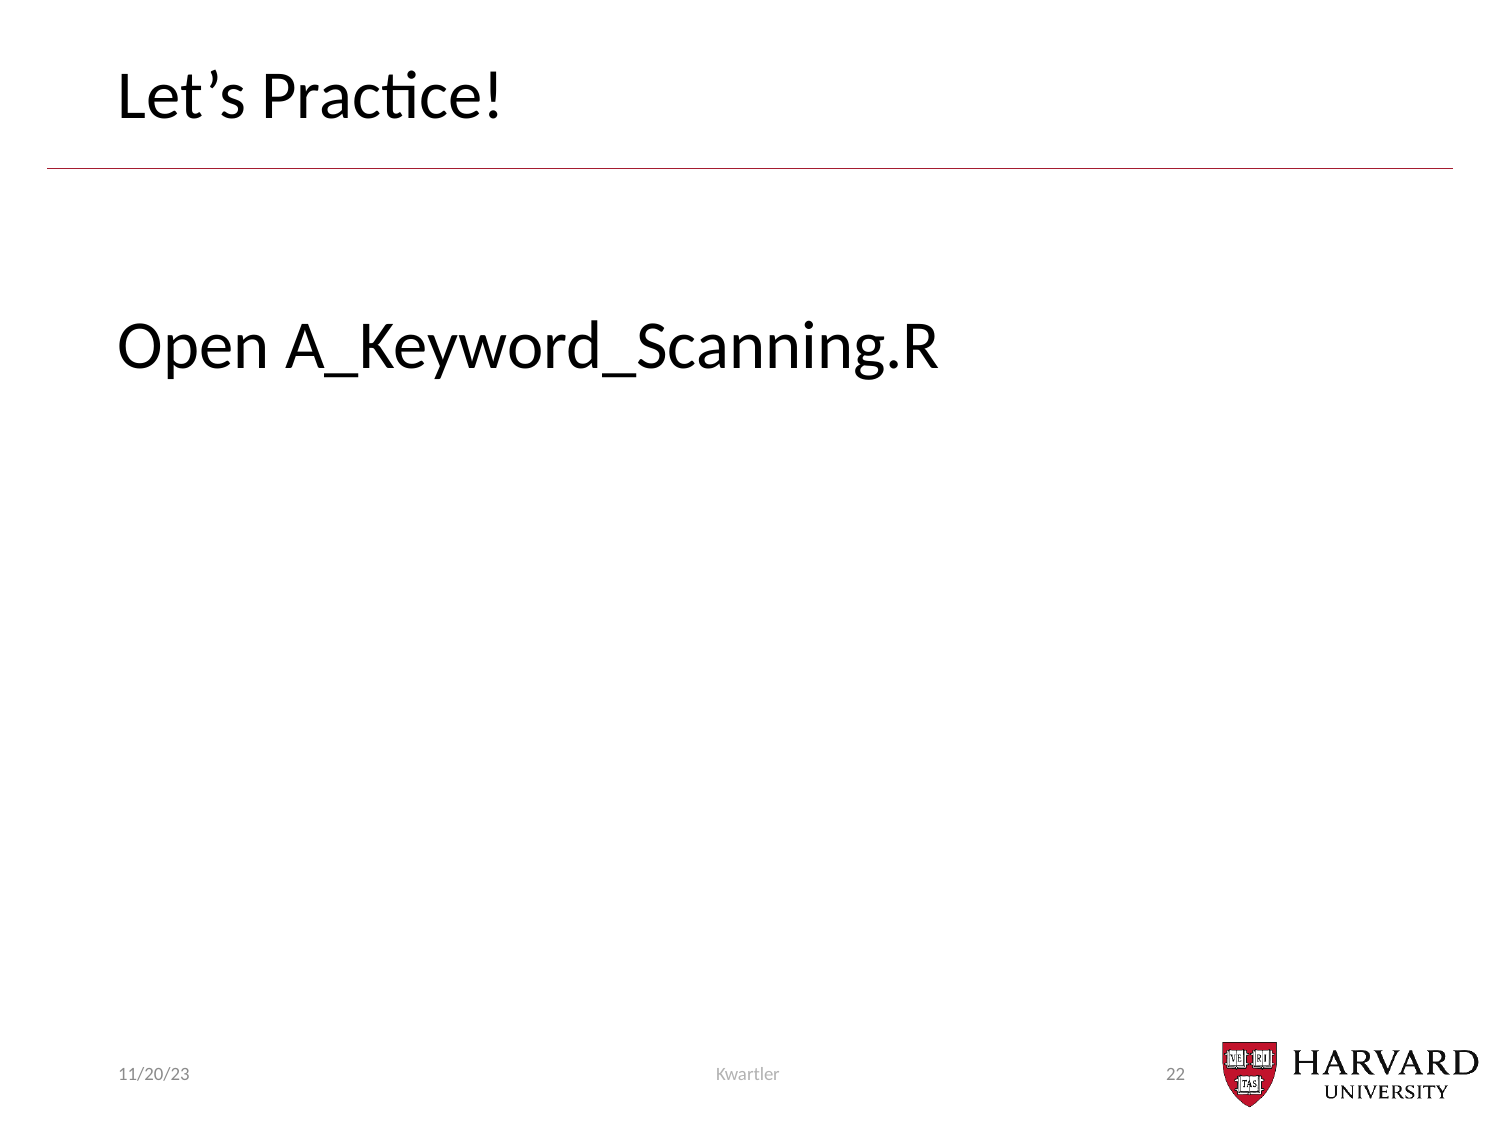

# Let’s Practice!
Open A_Keyword_Scanning.R
11/20/23
Kwartler
22